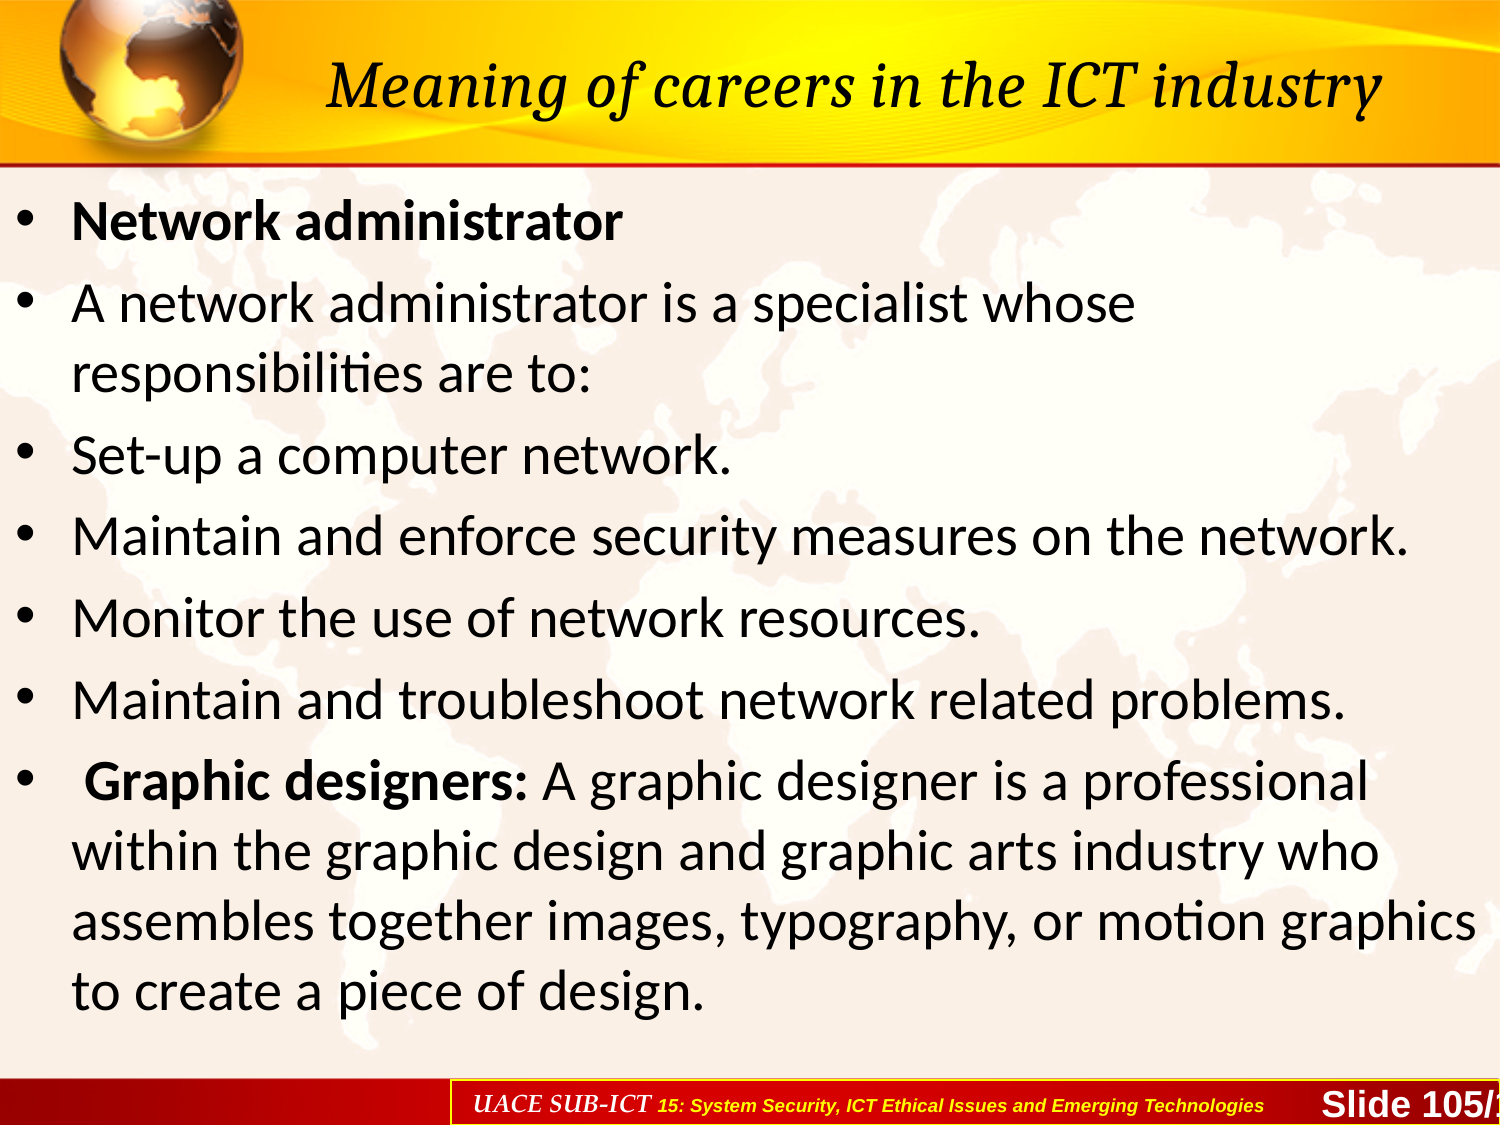

# Meaning of careers in the ICT industry
Network administrator
A network administrator is a specialist whose responsibilities are to:
Set-up a computer network.
Maintain and enforce security measures on the network.
Monitor the use of network resources.
Maintain and troubleshoot network related problems.
 Graphic designers: A graphic designer is a professional within the graphic design and graphic arts industry who assembles together images, typography, or motion graphics to create a piece of design.